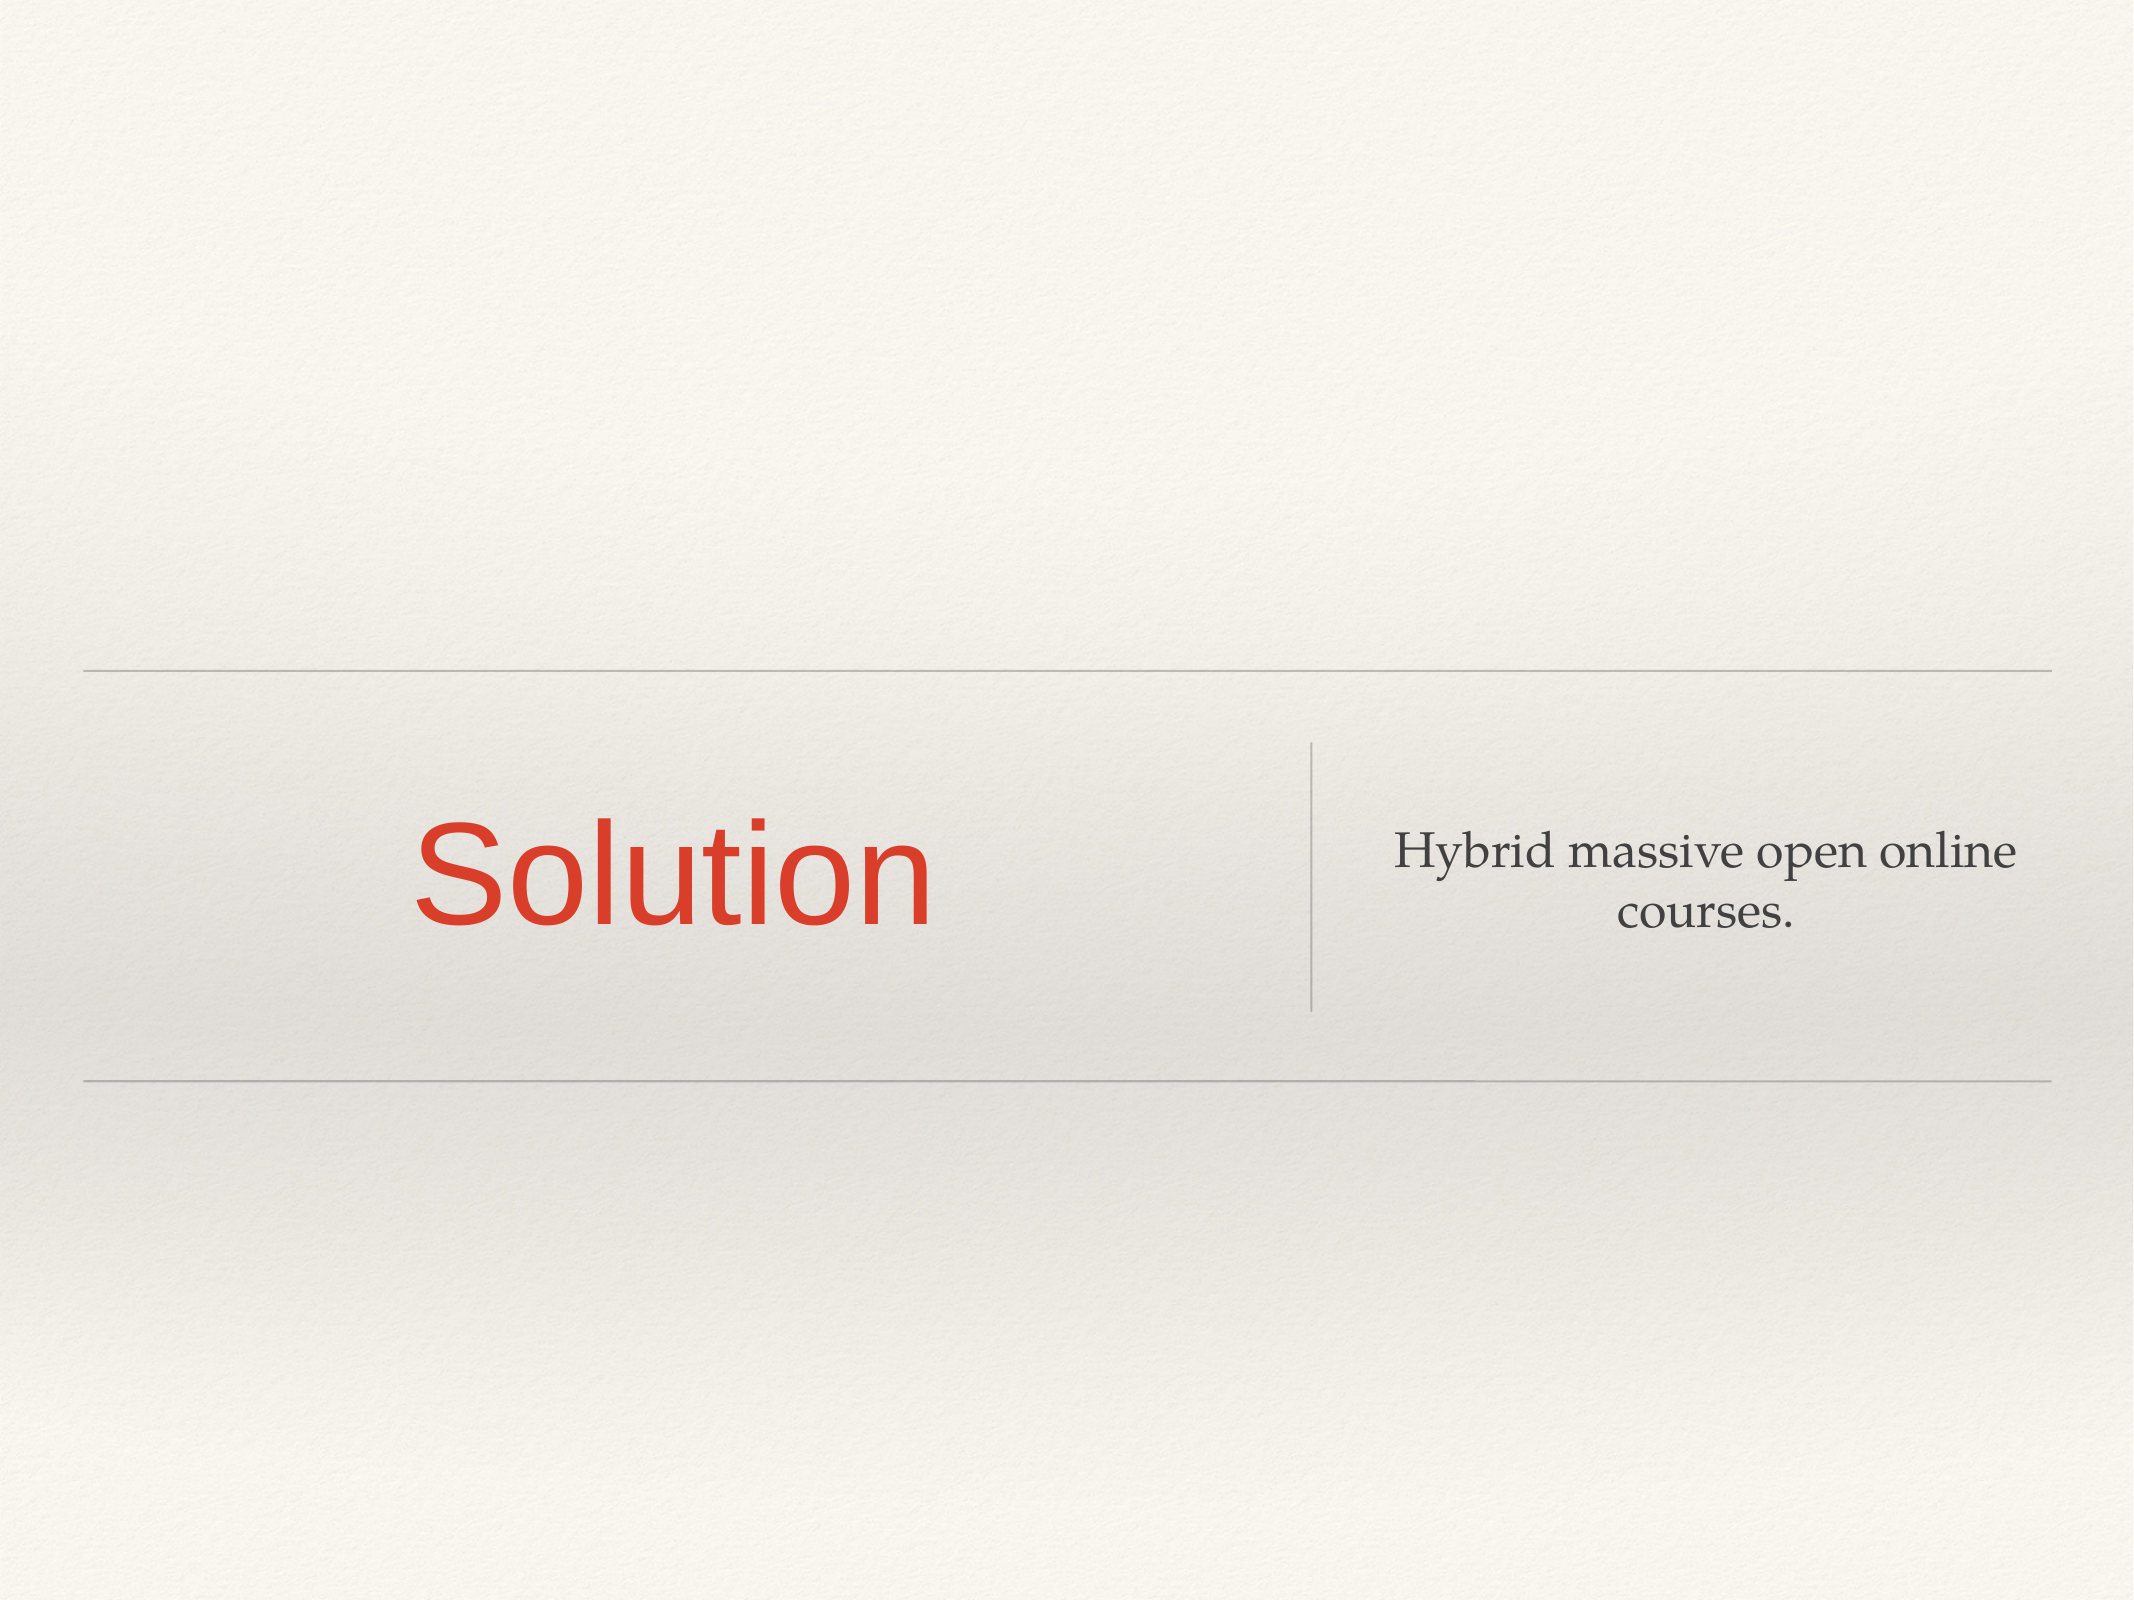

# Solution
Hybrid massive open online courses.